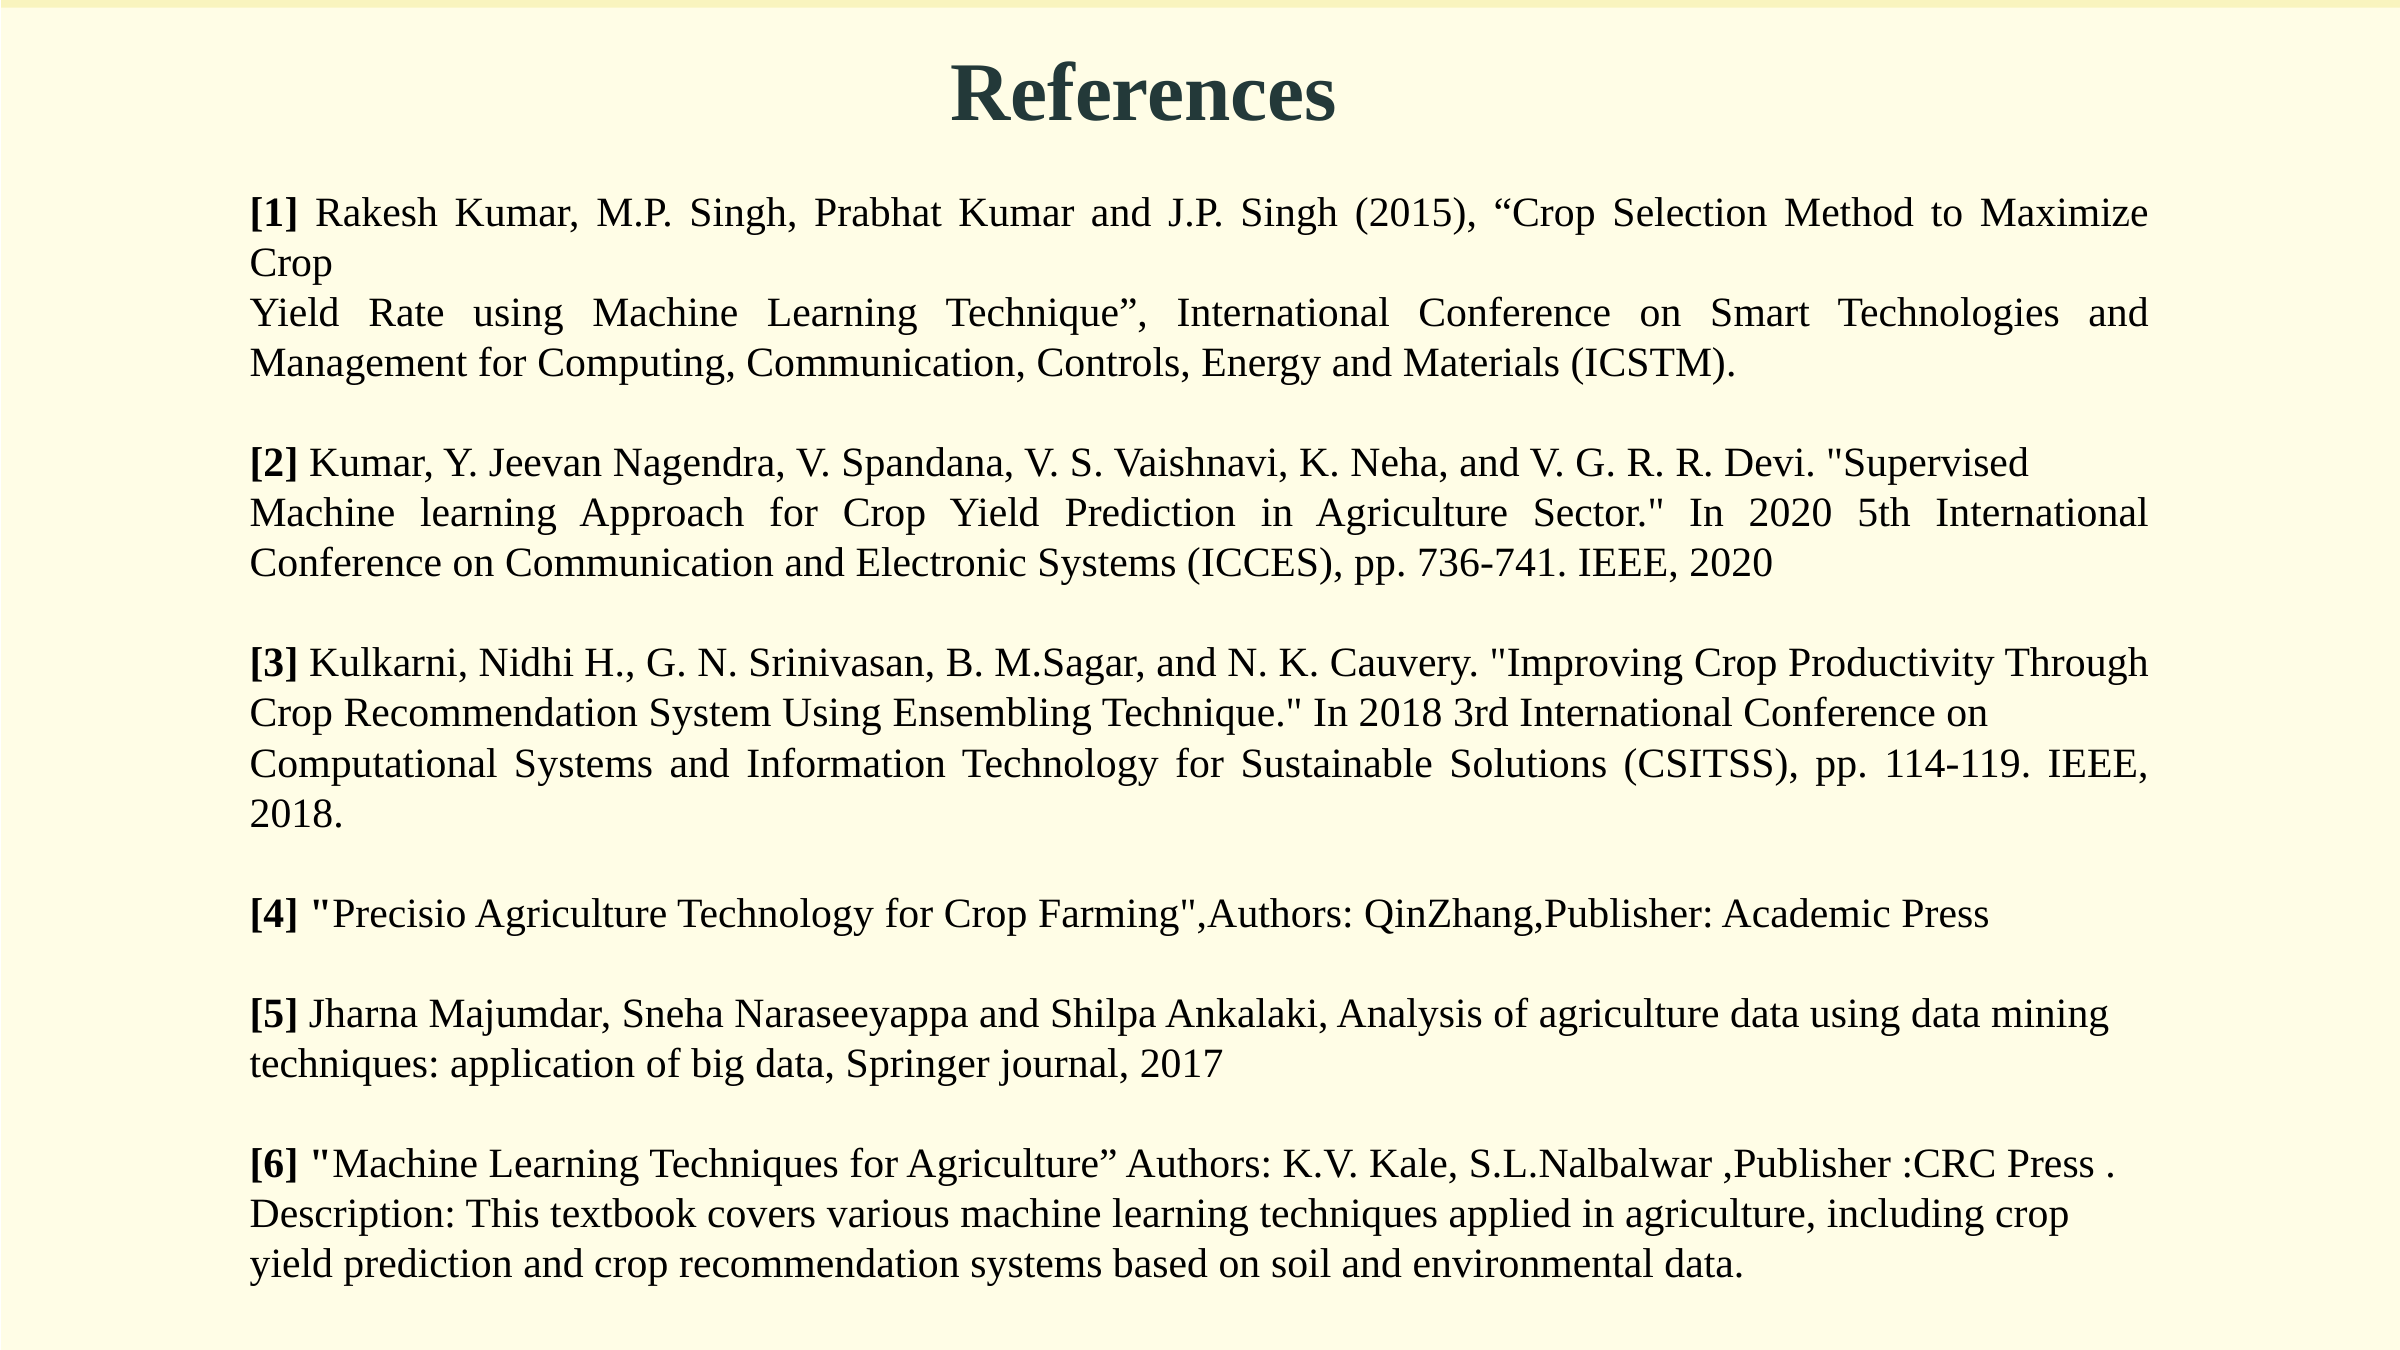

References
[1] Rakesh Kumar, M.P. Singh, Prabhat Kumar and J.P. Singh (2015), “Crop Selection Method to Maximize Crop
Yield Rate using Machine Learning Technique”, International Conference on Smart Technologies and Management for Computing, Communication, Controls, Energy and Materials (ICSTM).

[2] Kumar, Y. Jeevan Nagendra, V. Spandana, V. S. Vaishnavi, K. Neha, and V. G. R. R. Devi. "Supervised
Machine learning Approach for Crop Yield Prediction in Agriculture Sector." In 2020 5th International Conference on Communication and Electronic Systems (ICCES), pp. 736-741. IEEE, 2020

[3] Kulkarni, Nidhi H., G. N. Srinivasan, B. M.Sagar, and N. K. Cauvery. "Improving Crop Productivity Through
Crop Recommendation System Using Ensembling Technique." In 2018 3rd International Conference on
Computational Systems and Information Technology for Sustainable Solutions (CSITSS), pp. 114-119. IEEE, 2018.

[4] "Precisio Agriculture Technology for Crop Farming",Authors: QinZhang,Publisher: Academic Press

[5] Jharna Majumdar, Sneha Naraseeyappa and Shilpa Ankalaki, Analysis of agriculture data using data mining
techniques: application of big data, Springer journal, 2017

[6] "Machine Learning Techniques for Agriculture” Authors: K.V. Kale, S.L.Nalbalwar ,Publisher :CRC Press .
Description: This textbook covers various machine learning techniques applied in agriculture, including crop yield prediction and crop recommendation systems based on soil and environmental data.